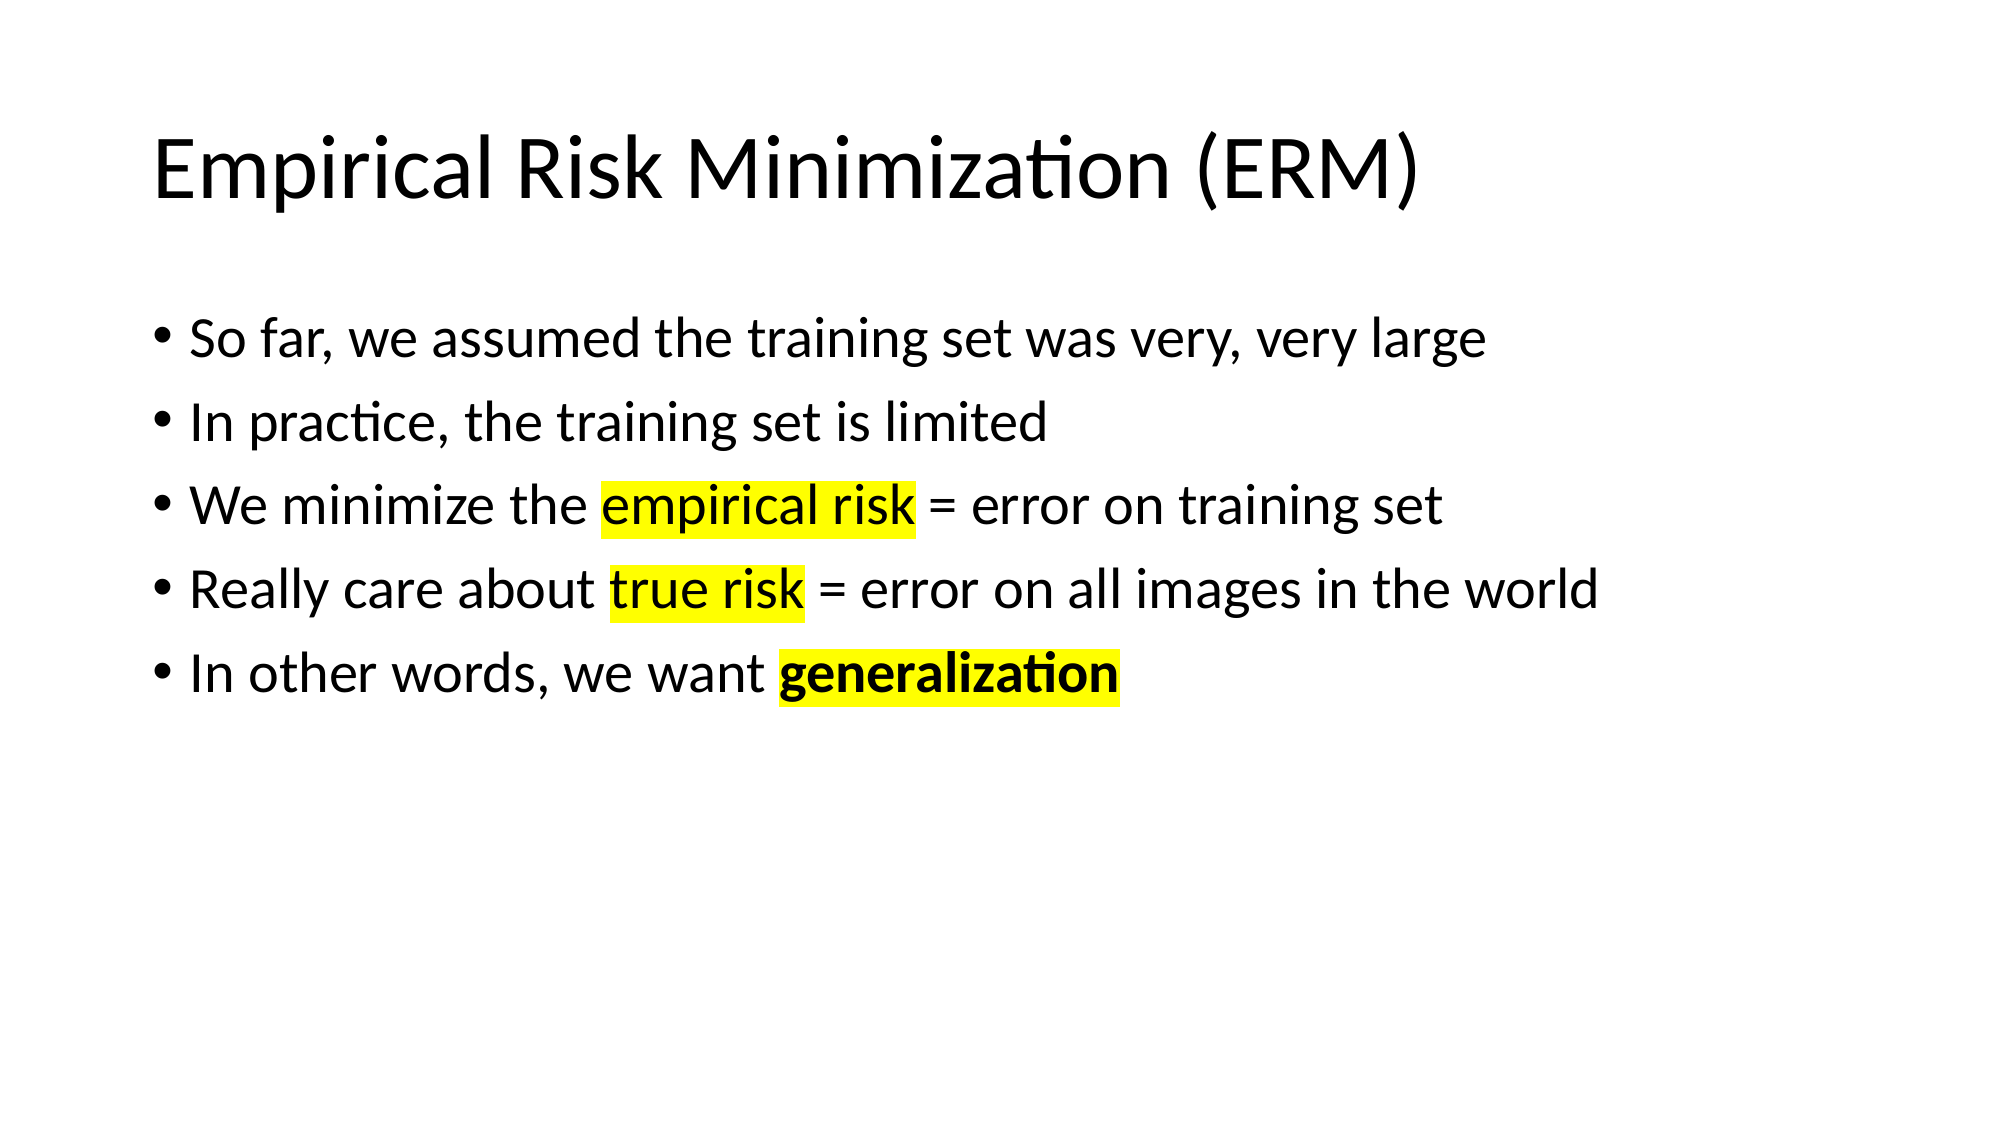

# Empirical Risk Minimization (ERM)
So far, we assumed the training set was very, very large
In practice, the training set is limited
We minimize the empirical risk = error on training set
Really care about true risk = error on all images in the world
In other words, we want generalization